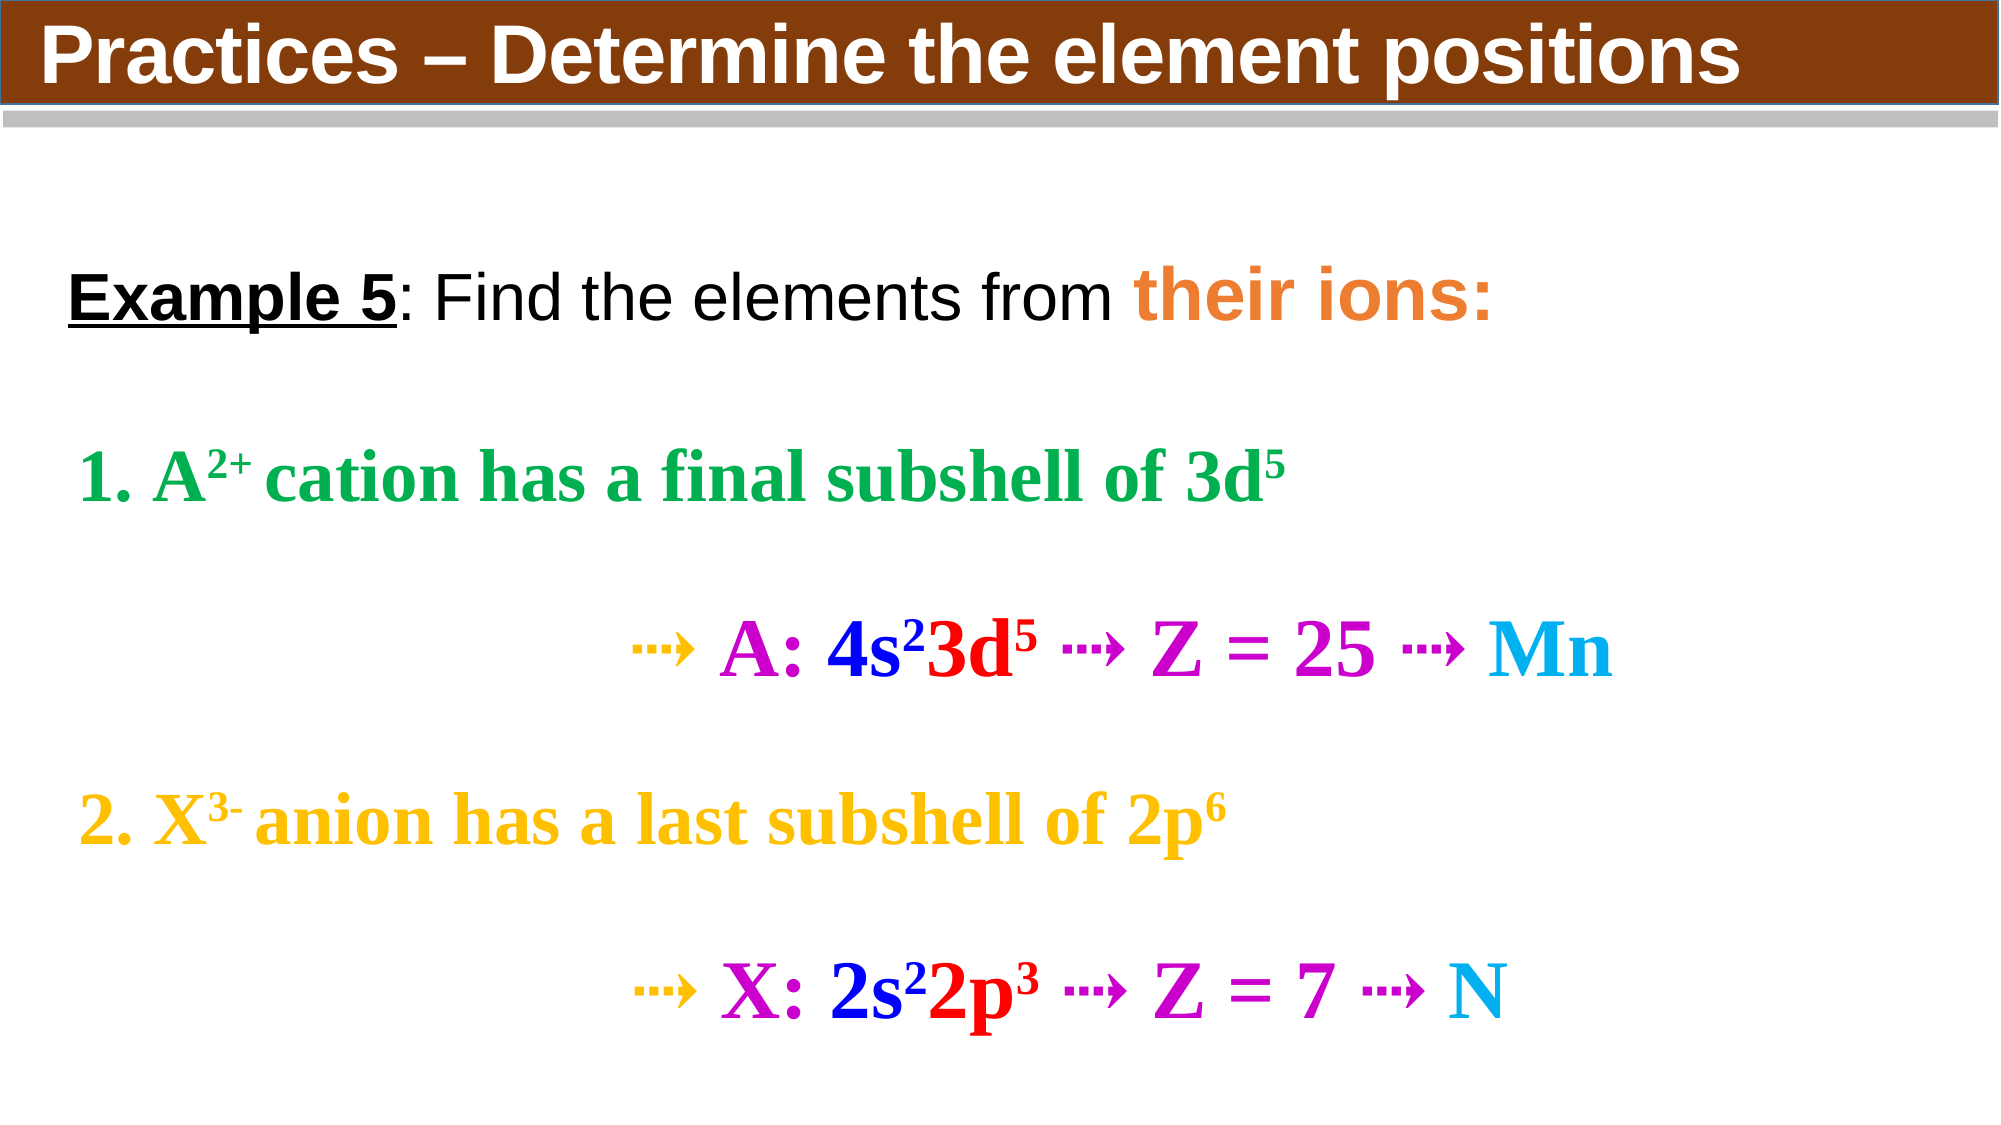

Practices – Determine the element positions

Example 5: Find the elements from their ions:
1. A2+ cation has a final subshell of 3d5
⇢ A: 4s23d5 ⇢ Z = 25 ⇢ Mn
2. X3- anion has a last subshell of 2p6
⇢ X: 2s22p3 ⇢ Z = 7 ⇢ N